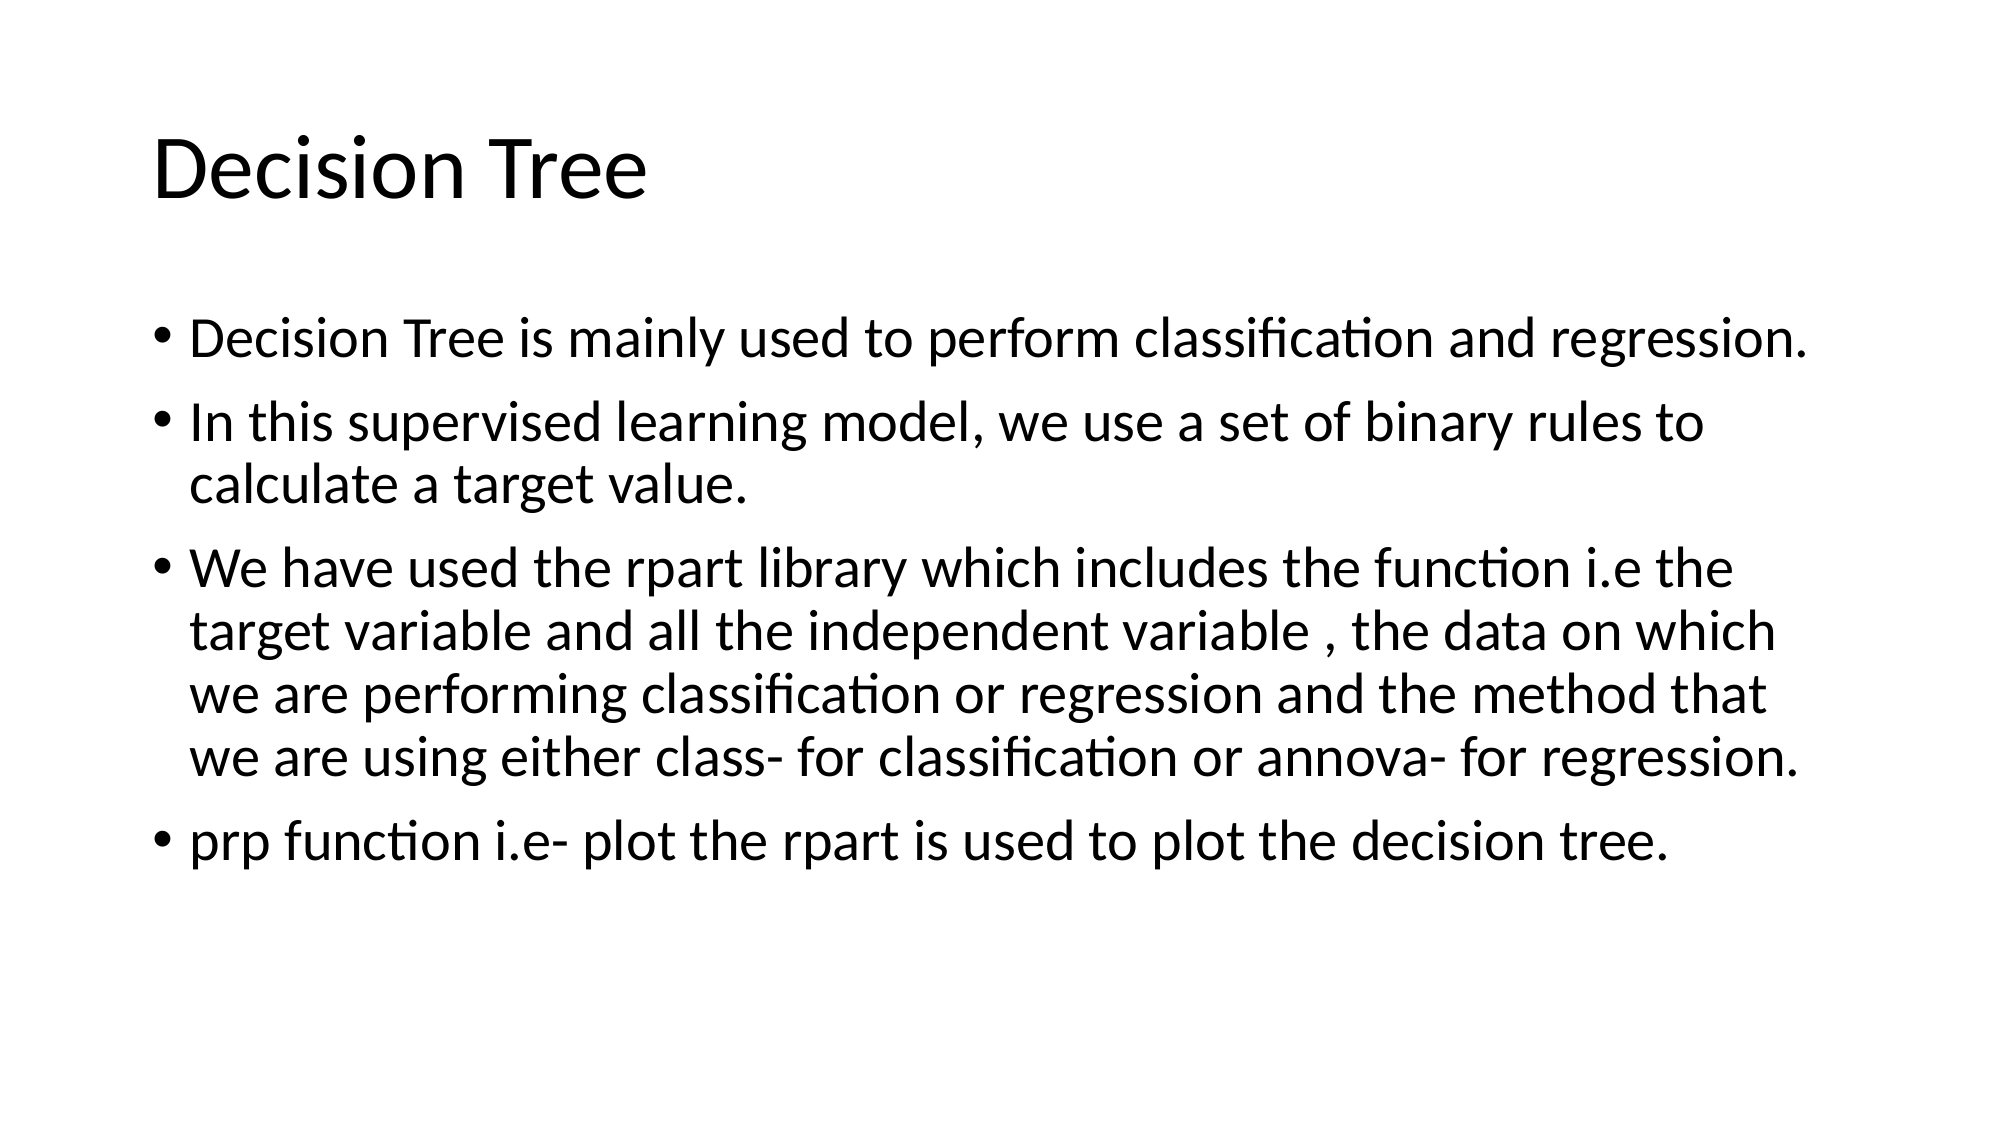

# Decision Tree
Decision Tree is mainly used to perform classification and regression.
In this supervised learning model, we use a set of binary rules to calculate a target value.
We have used the rpart library which includes the function i.e the target variable and all the independent variable , the data on which we are performing classification or regression and the method that we are using either class- for classification or annova- for regression.
prp function i.e- plot the rpart is used to plot the decision tree.